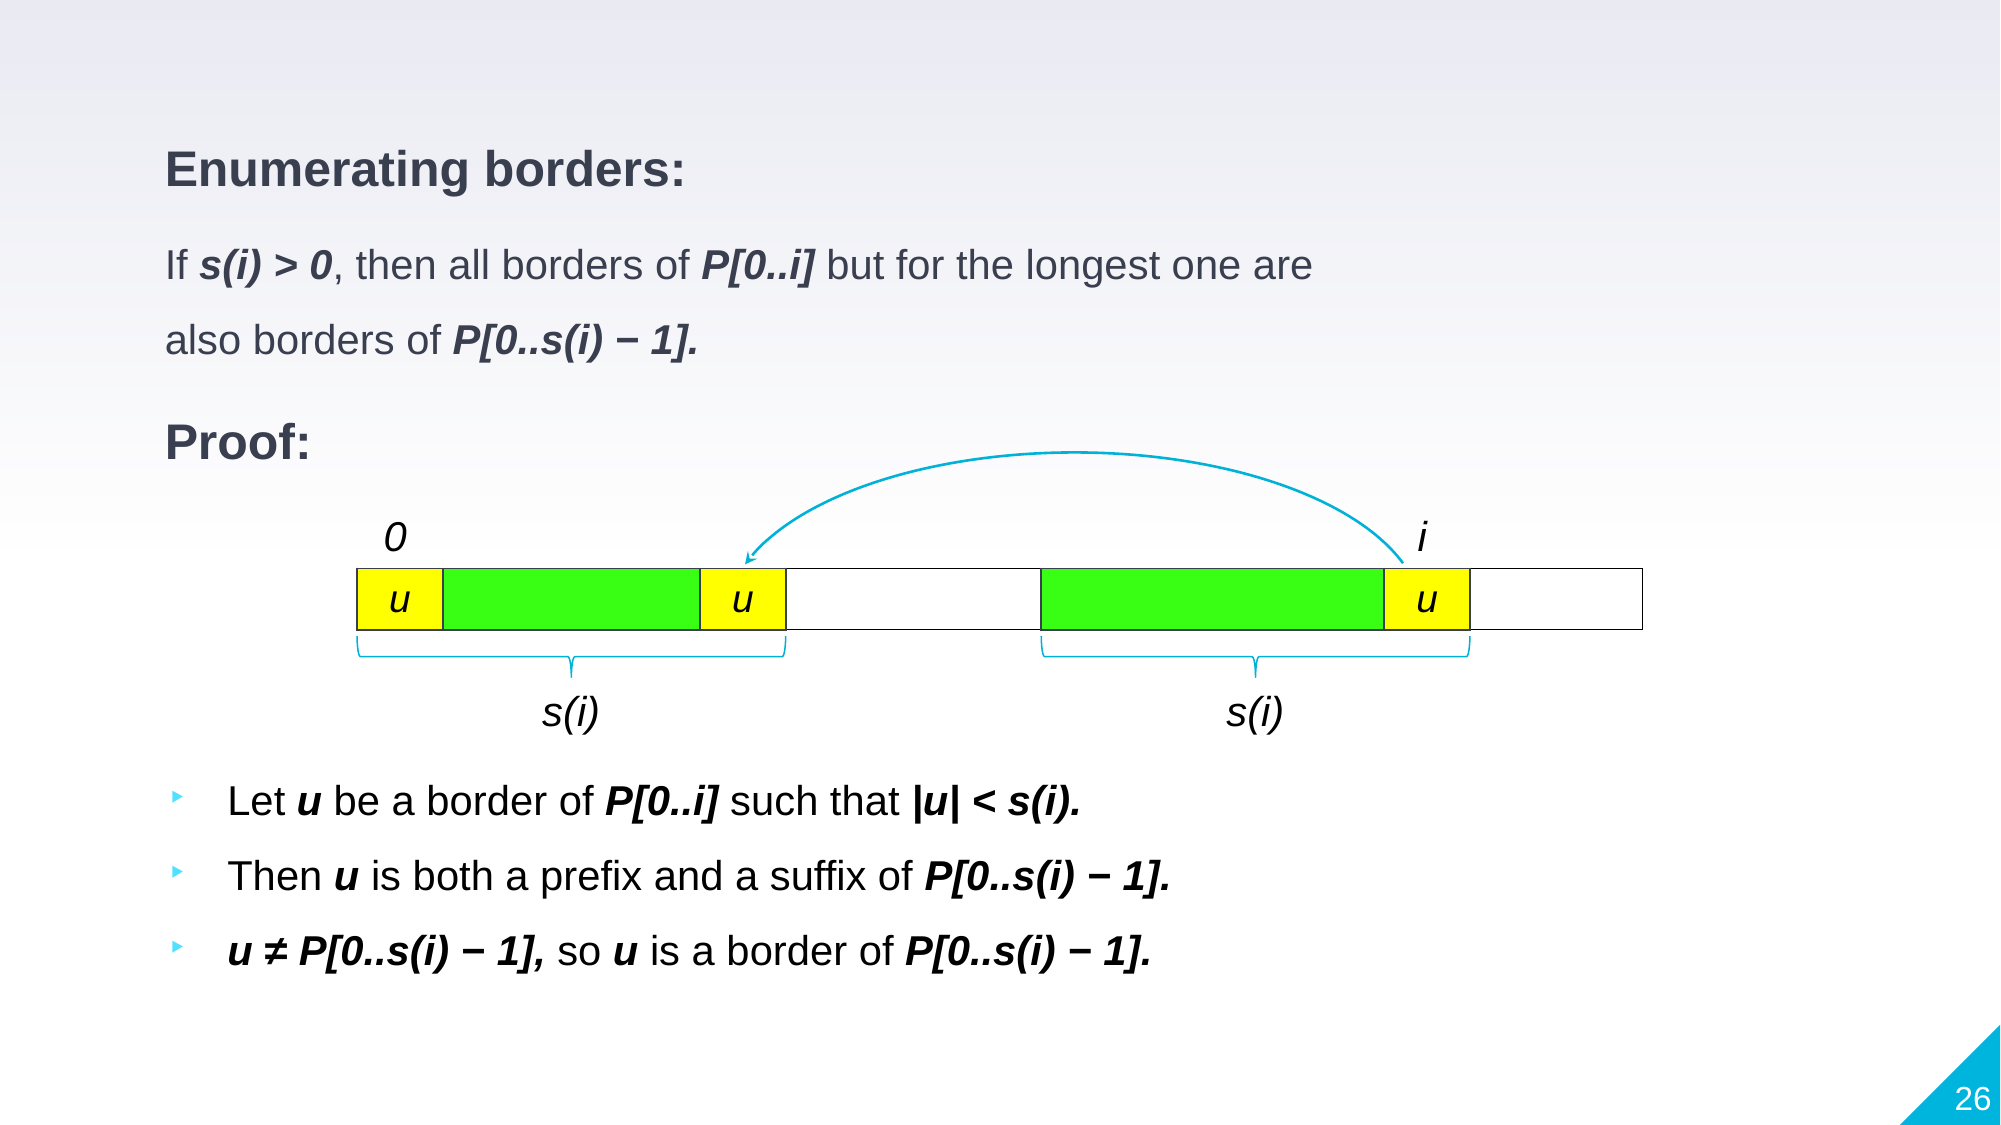

Enumerating borders:
If s(i) > 0, then all borders of P[0..i] but for the longest one are also borders of P[0..s(i) − 1].
Proof:

0
i
| u |
| --- |
|  |  |  |  |  |  |  |  |  |  |  |  |  |  |  |
| --- | --- | --- | --- | --- | --- | --- | --- | --- | --- | --- | --- | --- | --- | --- |
|  |  |  |  |  |
| --- | --- | --- | --- | --- |
| u |
| --- |
|  |  |  |  |  |
| --- | --- | --- | --- | --- |
| u |
| --- |

s(i)

s(i)
Let u be a border of P[0..i] such that |u| < s(i).
Then u is both a prefix and a suffix of P[0..s(i) − 1].
u ≠ P[0..s(i) − 1], so u is a border of P[0..s(i) − 1].
26